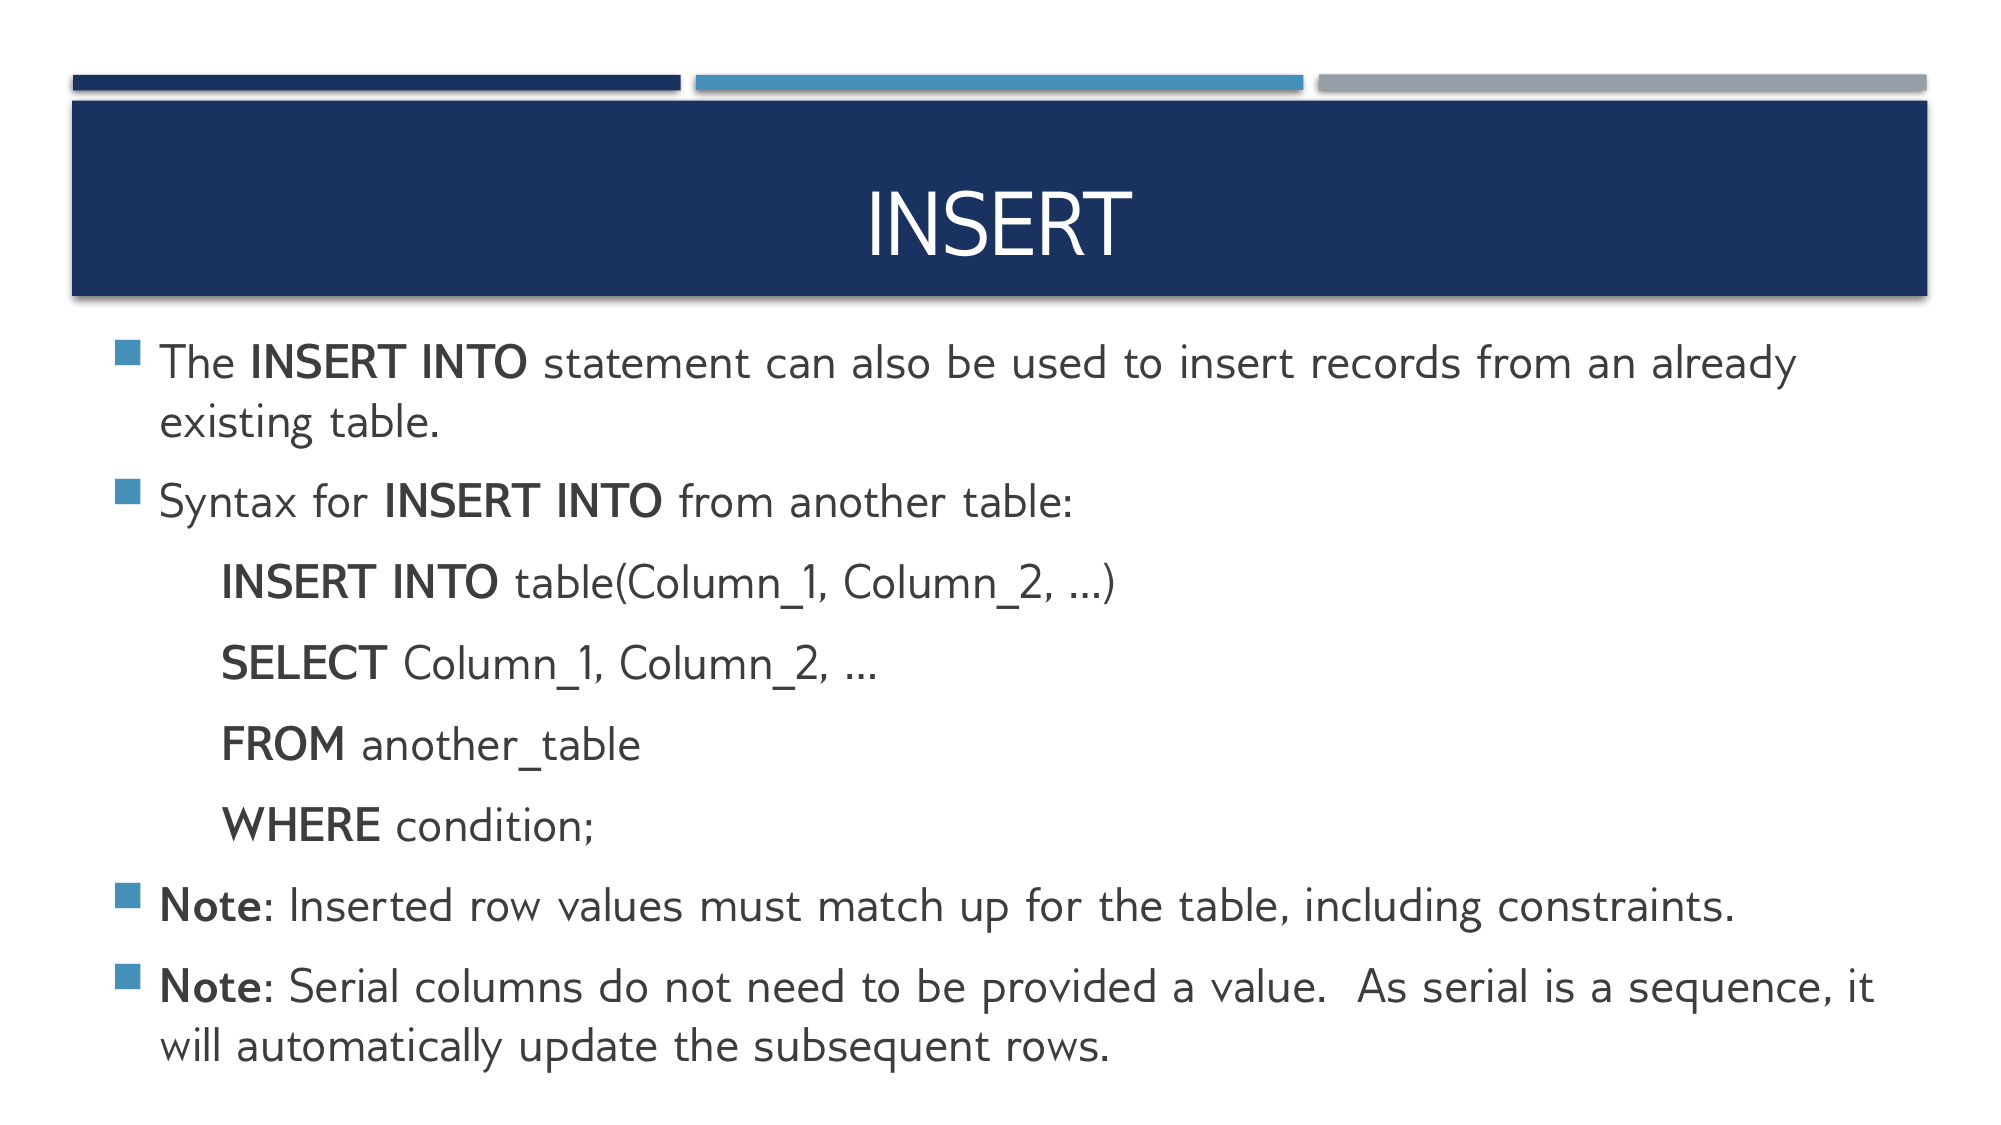

# Insert
The INSERT INTO statement can also be used to insert records from an already existing table.
Syntax for INSERT INTO from another table:
    INSERT INTO table(Column_1, Column_2, …)
    SELECT Column_1, Column_2, …
    FROM another_table
    WHERE condition;
Note: Inserted row values must match up for the table, including constraints.
Note: Serial columns do not need to be provided a value.  As serial is a sequence, it will automatically update the subsequent rows.